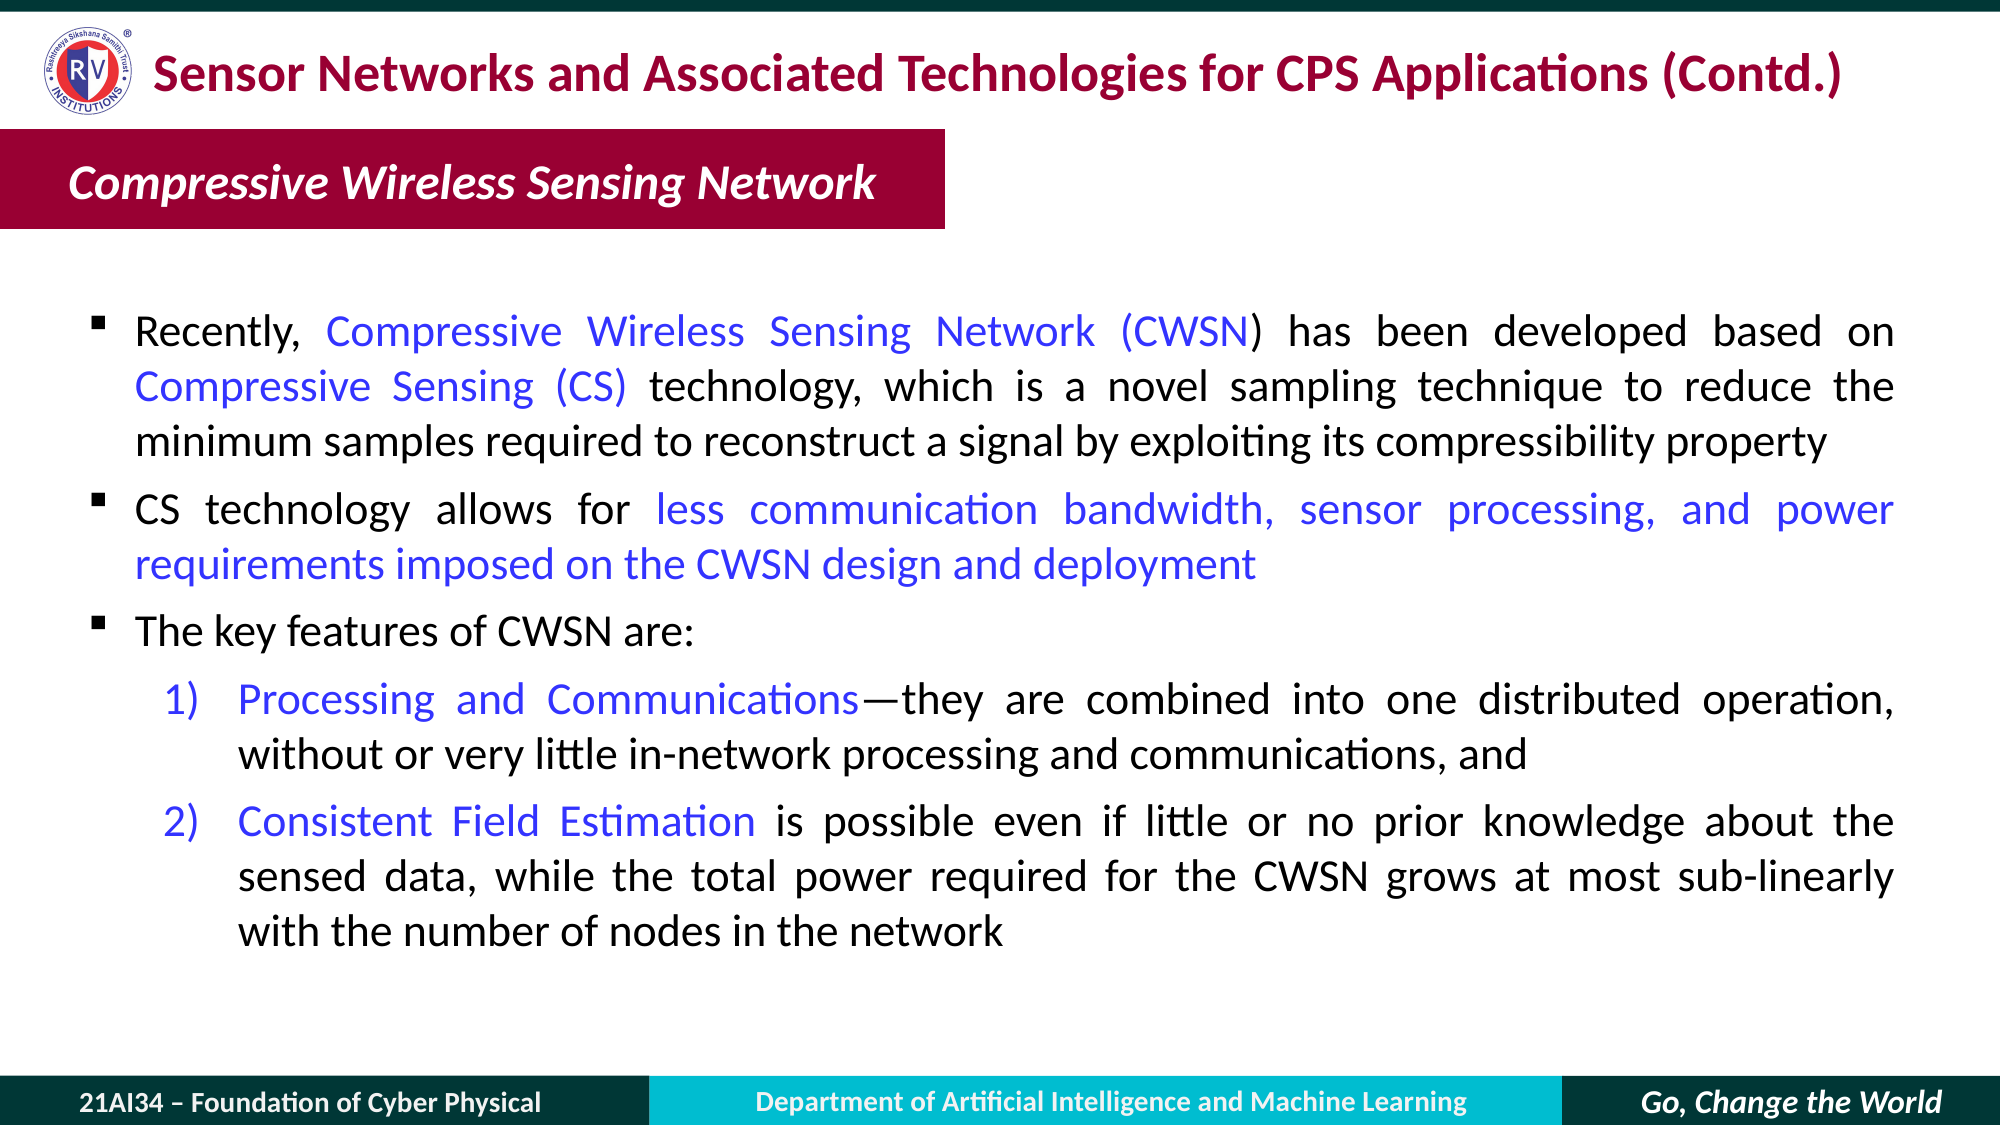

# Sensor Networks and Associated Technologies for CPS Applications (Contd.)
Compressive Wireless Sensing Network
Recently, Compressive Wireless Sensing Network (CWSN) has been developed based on Compressive Sensing (CS) technology, which is a novel sampling technique to reduce the minimum samples required to reconstruct a signal by exploiting its compressibility property
CS technology allows for less communication bandwidth, sensor processing, and power requirements imposed on the CWSN design and deployment
The key features of CWSN are:
Processing and Communications—they are combined into one distributed operation, without or very little in-network processing and communications, and
Consistent Field Estimation is possible even if little or no prior knowledge about the sensed data, while the total power required for the CWSN grows at most sub-linearly with the number of nodes in the network